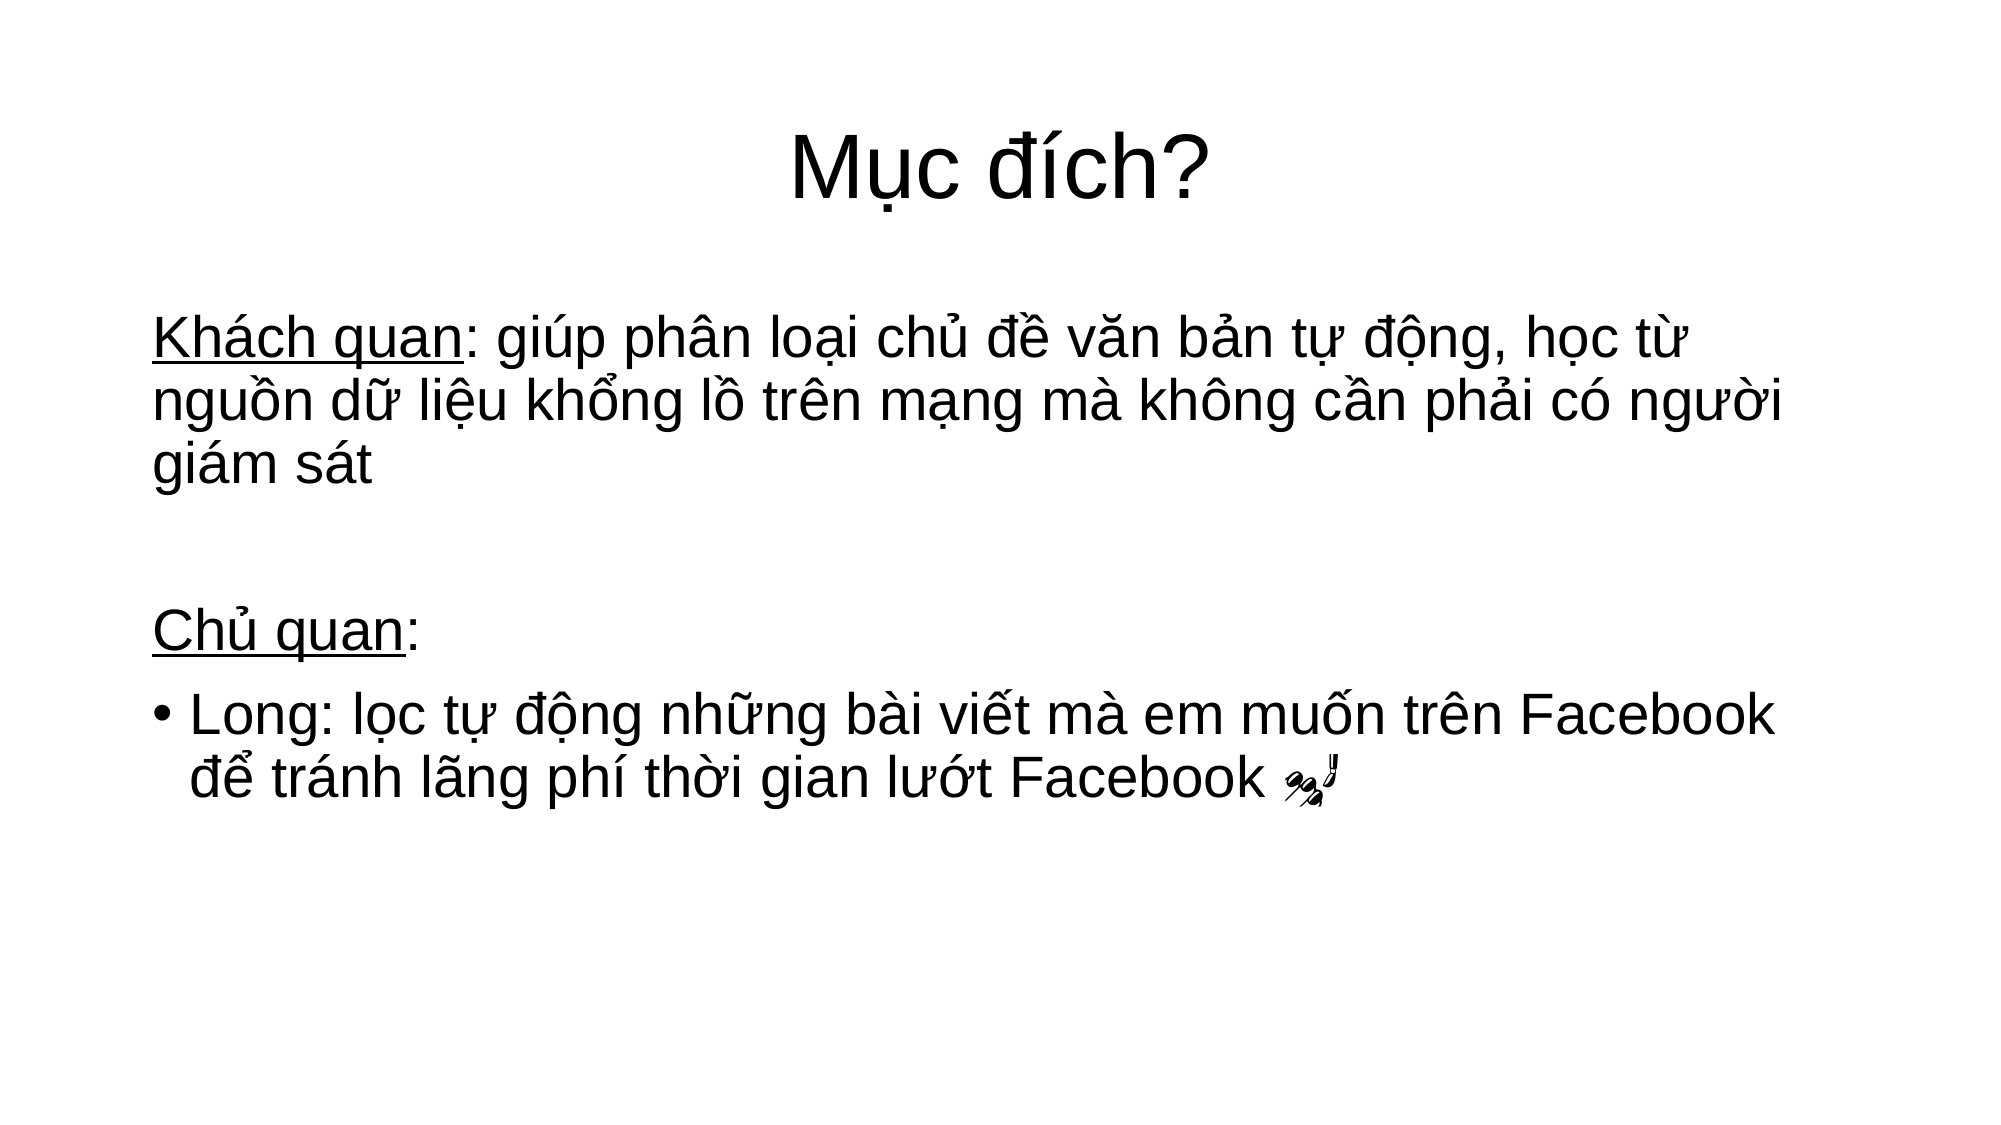

# Mục đích?
Khách quan: giúp phân loại chủ đề văn bản tự động, học từ nguồn dữ liệu khổng lồ trên mạng mà không cần phải có người giám sát

Chủ quan:
Long: lọc tự động những bài viết mà em muốn trên Facebook để tránh lãng phí thời gian lướt Facebook 💅